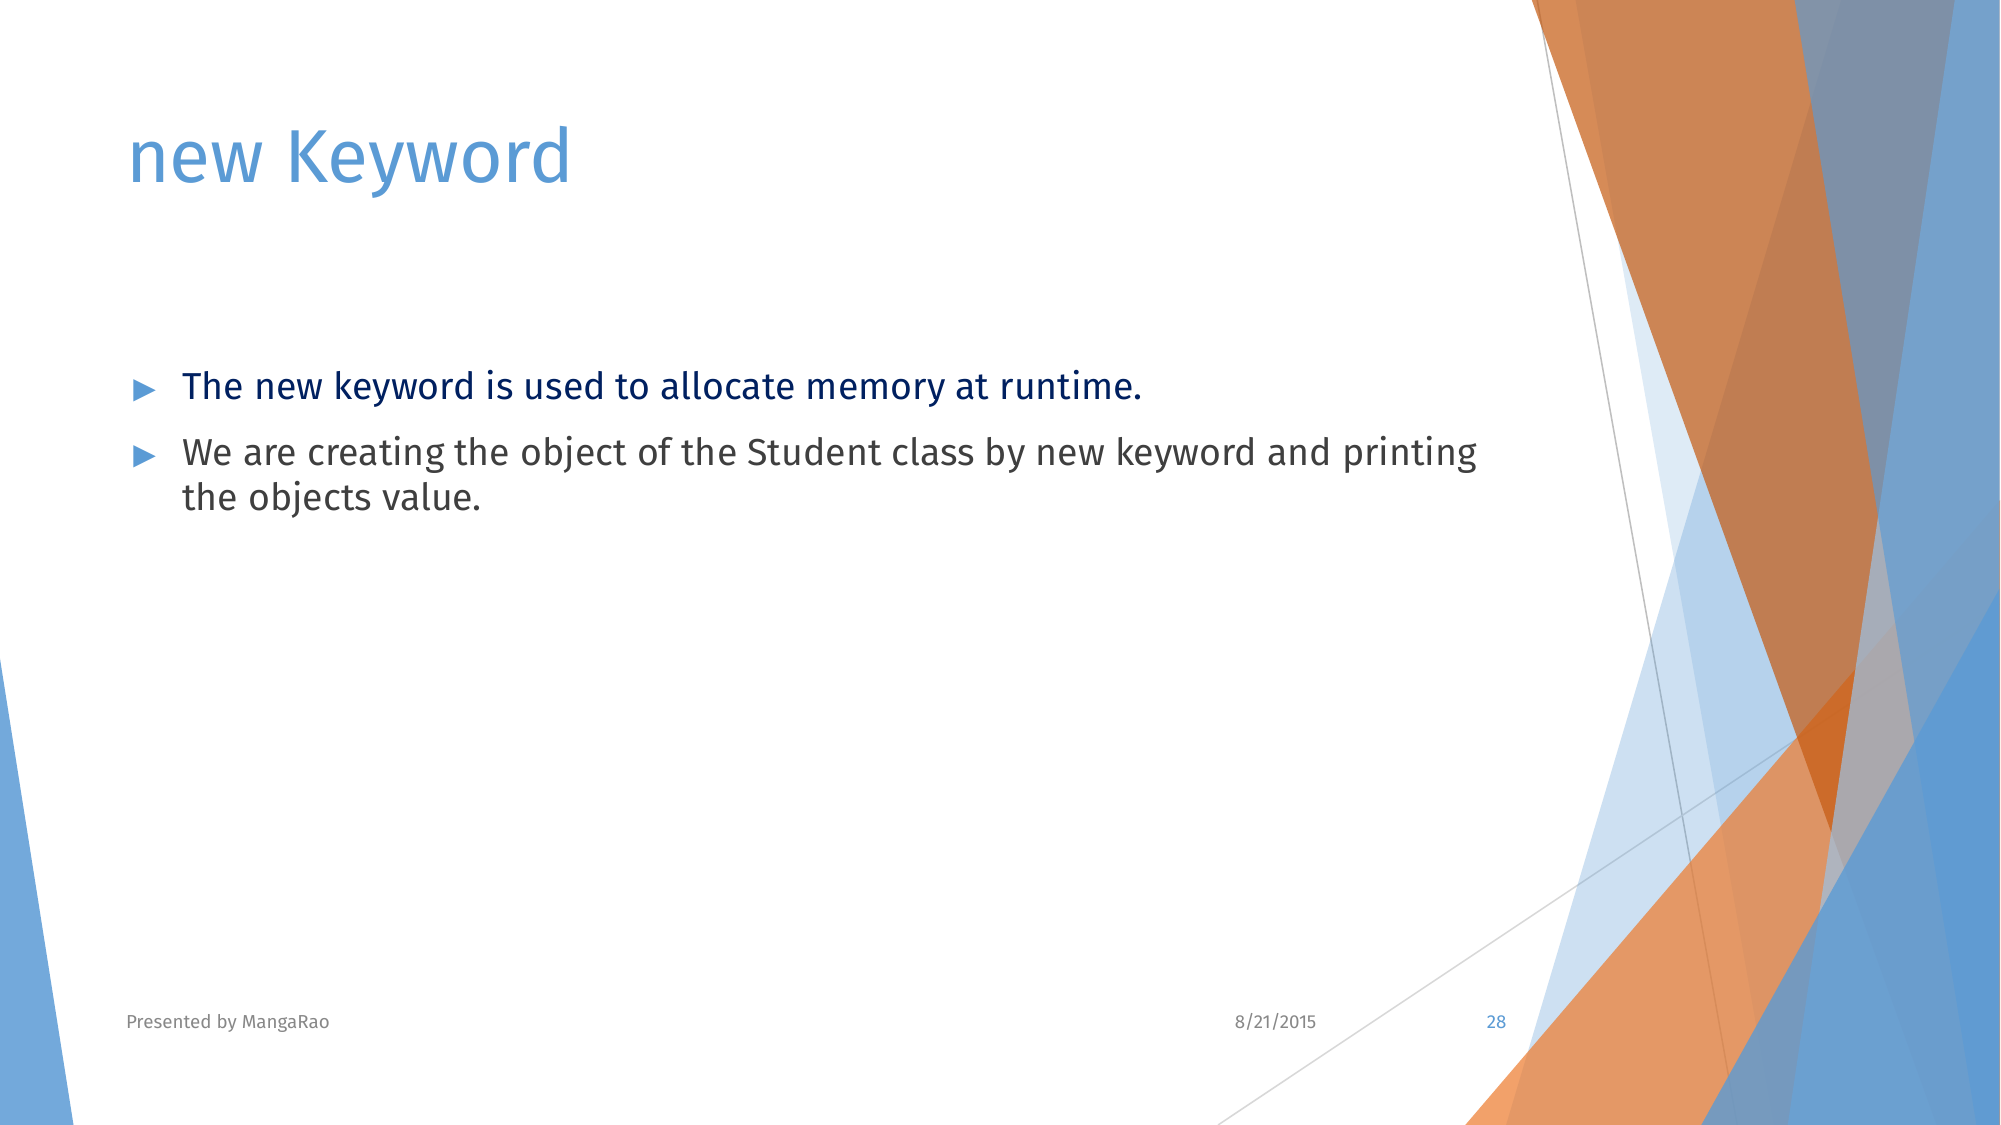

# new Keyword
The new keyword is used to allocate memory at runtime.
We are creating the object of the Student class by new keyword and printing the objects value.
Presented by MangaRao
8/21/2015
28